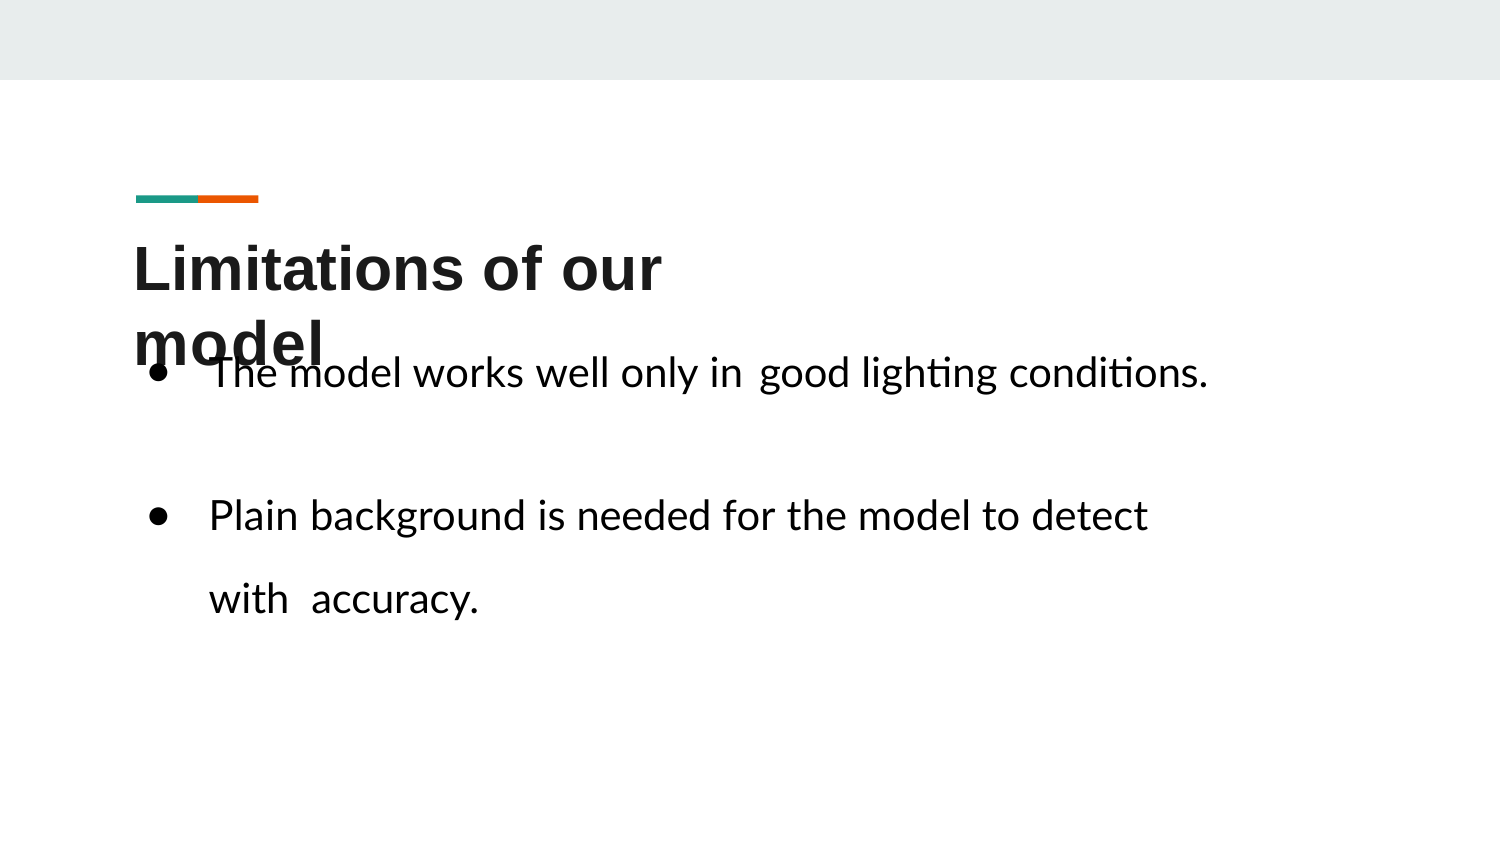

# Limitations of our model
The model works well only in good lighting conditions.

Plain background is needed for the model to detect with  accuracy.